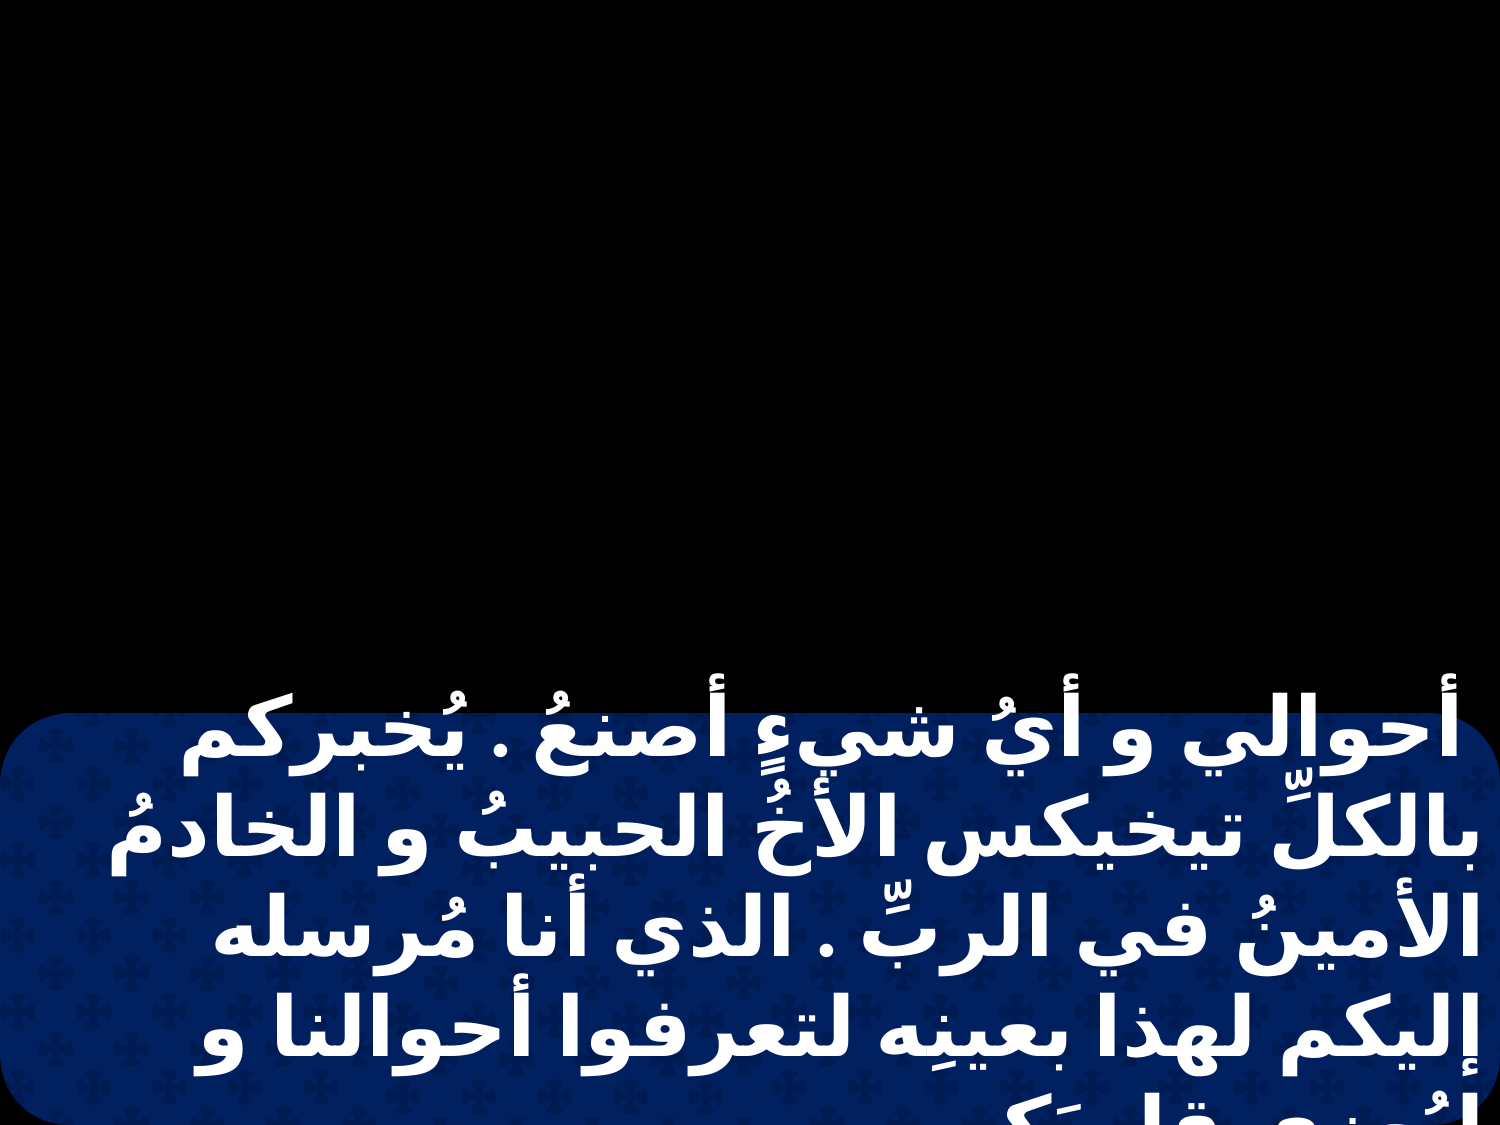

أحوالي و أيُ شيءٍ أصنعُ . يُخبركم بالكلِّ تيخيكس الأخُ الحبيبُ و الخادمُ الأمينُ في الربِّ . الذي أنا مُرسله إليكم لهذا بعينِه لتعرفوا أحوالنا و ليُعزي قلوبَكم .